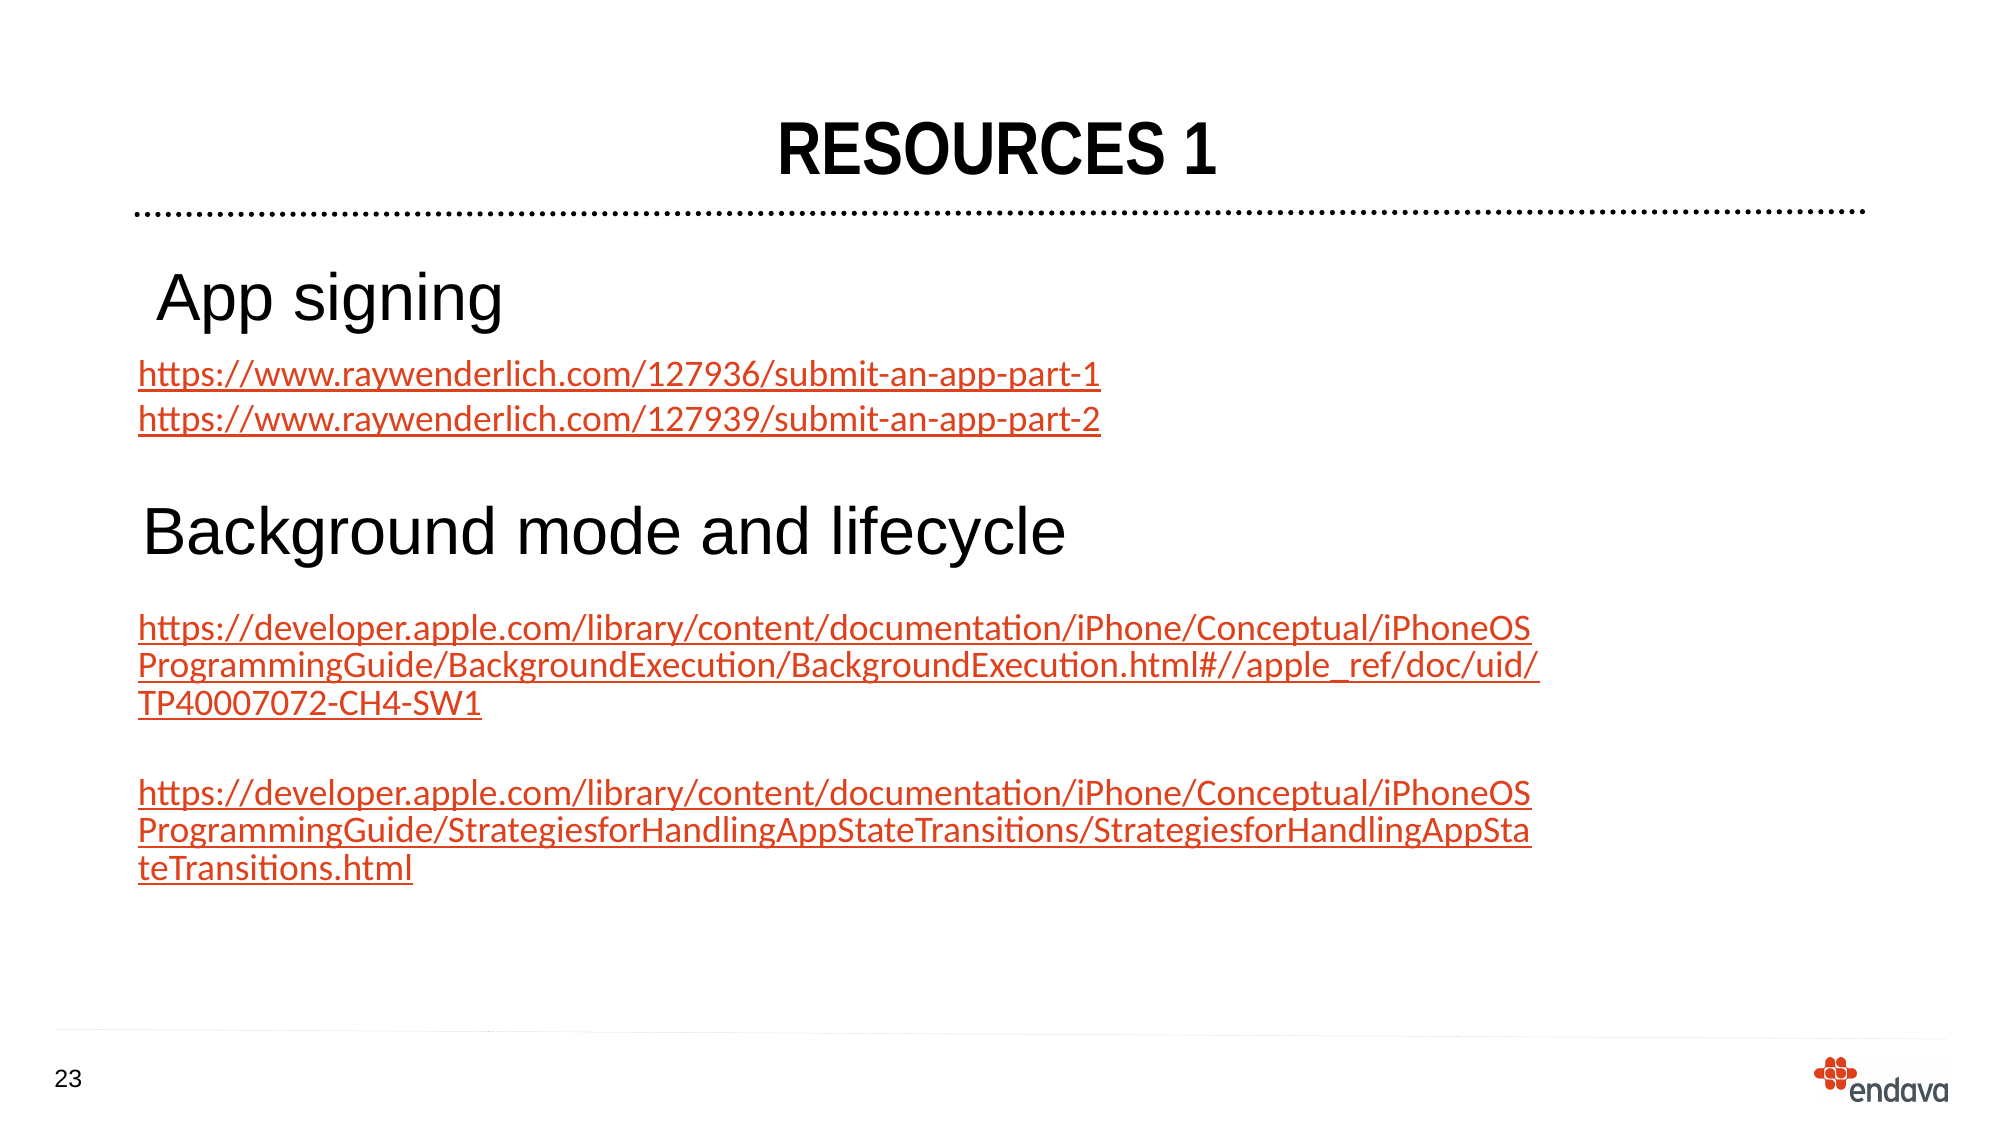

# RESOURCEs 1
 App signing
https://www.raywenderlich.com/127936/submit-an-app-part-1
https://www.raywenderlich.com/127939/submit-an-app-part-2
Background mode and lifecycle
https://developer.apple.com/library/content/documentation/iPhone/Conceptual/iPhoneOSProgrammingGuide/BackgroundExecution/BackgroundExecution.html#//apple_ref/doc/uid/TP40007072-CH4-SW1

https://developer.apple.com/library/content/documentation/iPhone/Conceptual/iPhoneOSProgrammingGuide/StrategiesforHandlingAppStateTransitions/StrategiesforHandlingAppStateTransitions.html